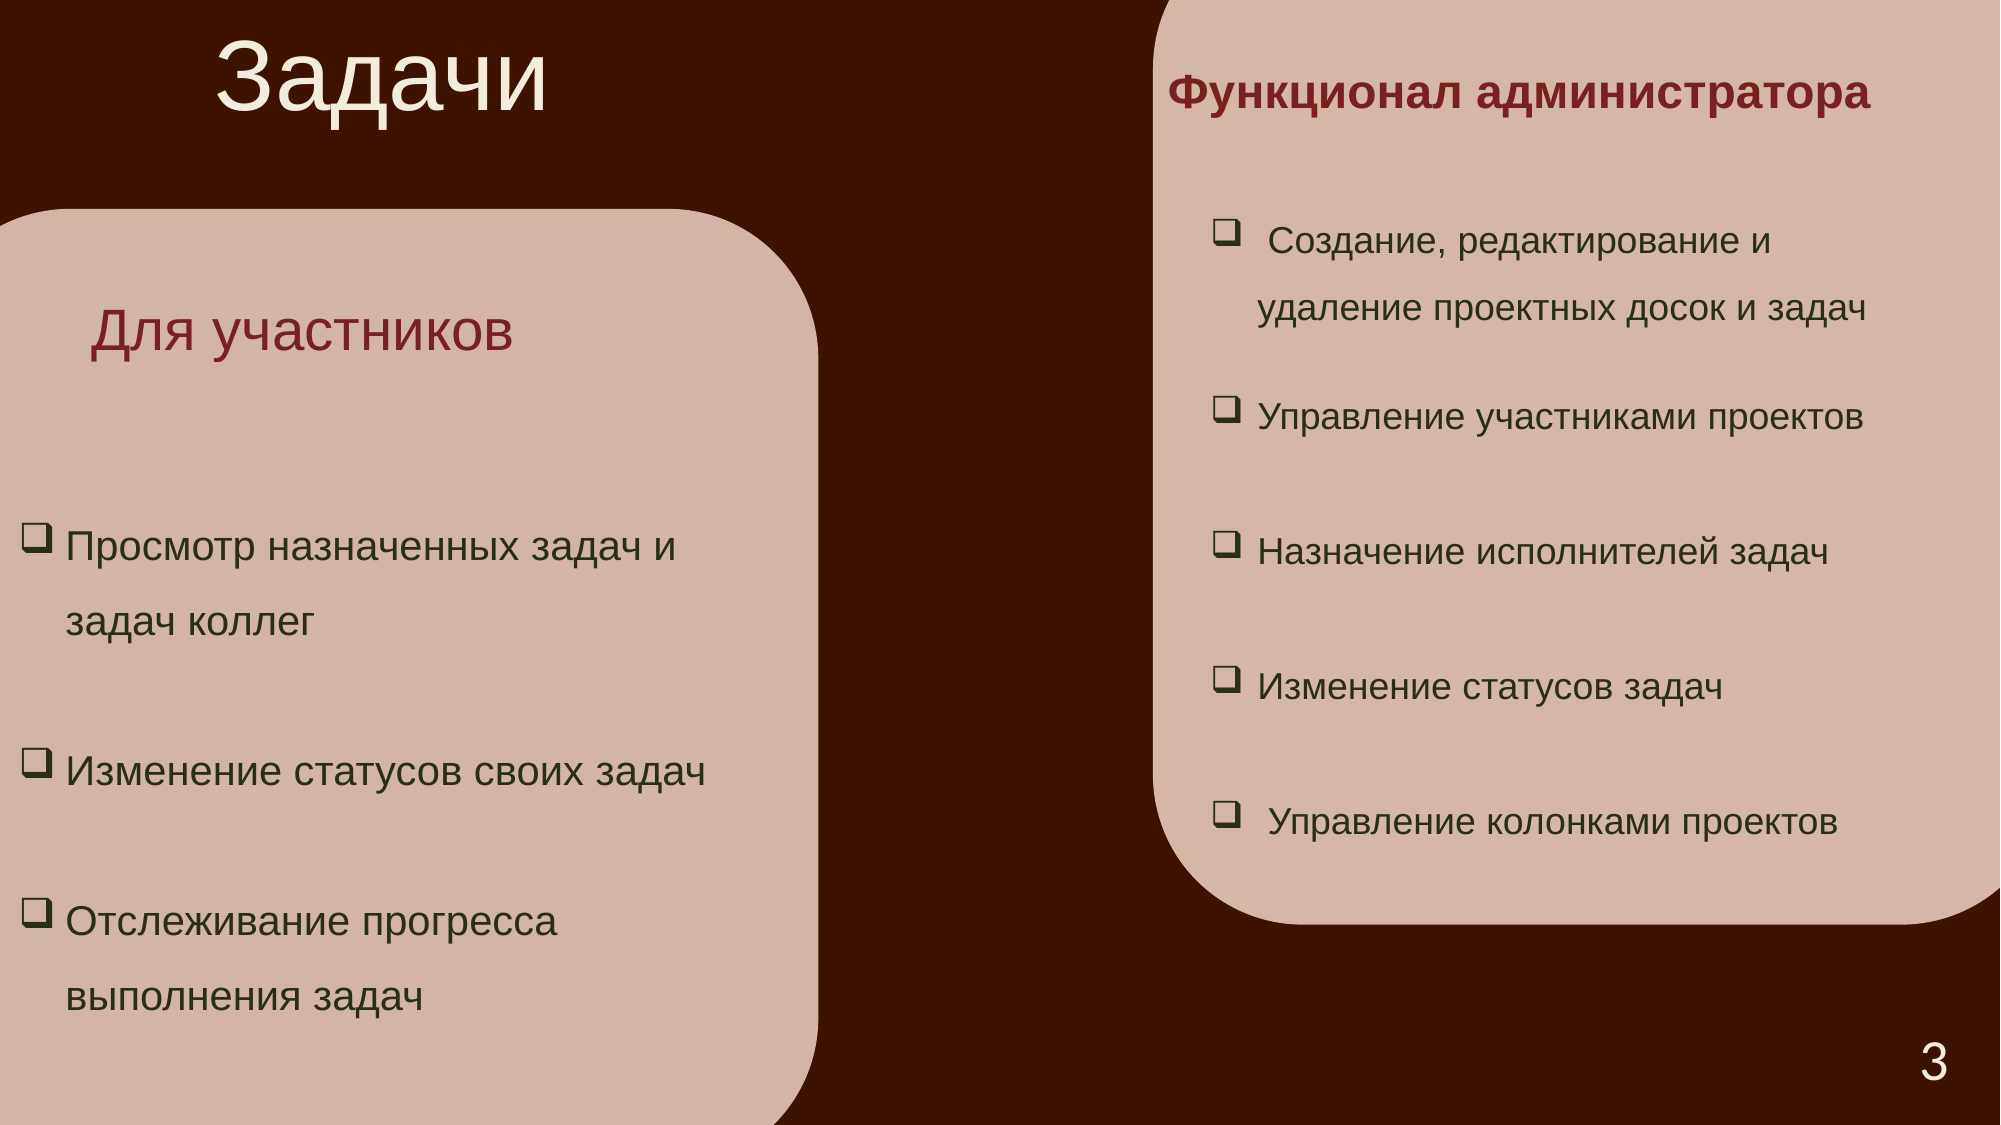

Задачи
Функционал администратора
 Создание, редактирование и удаление проектных досок и задач

Управление участниками проектов

Назначение исполнителей задач

Изменение статусов задач

 Управление колонками проектов

Для участников
Просмотр назначенных задач и задач коллег

Изменение статусов своих задач

Отслеживание прогресса выполнения задач

3